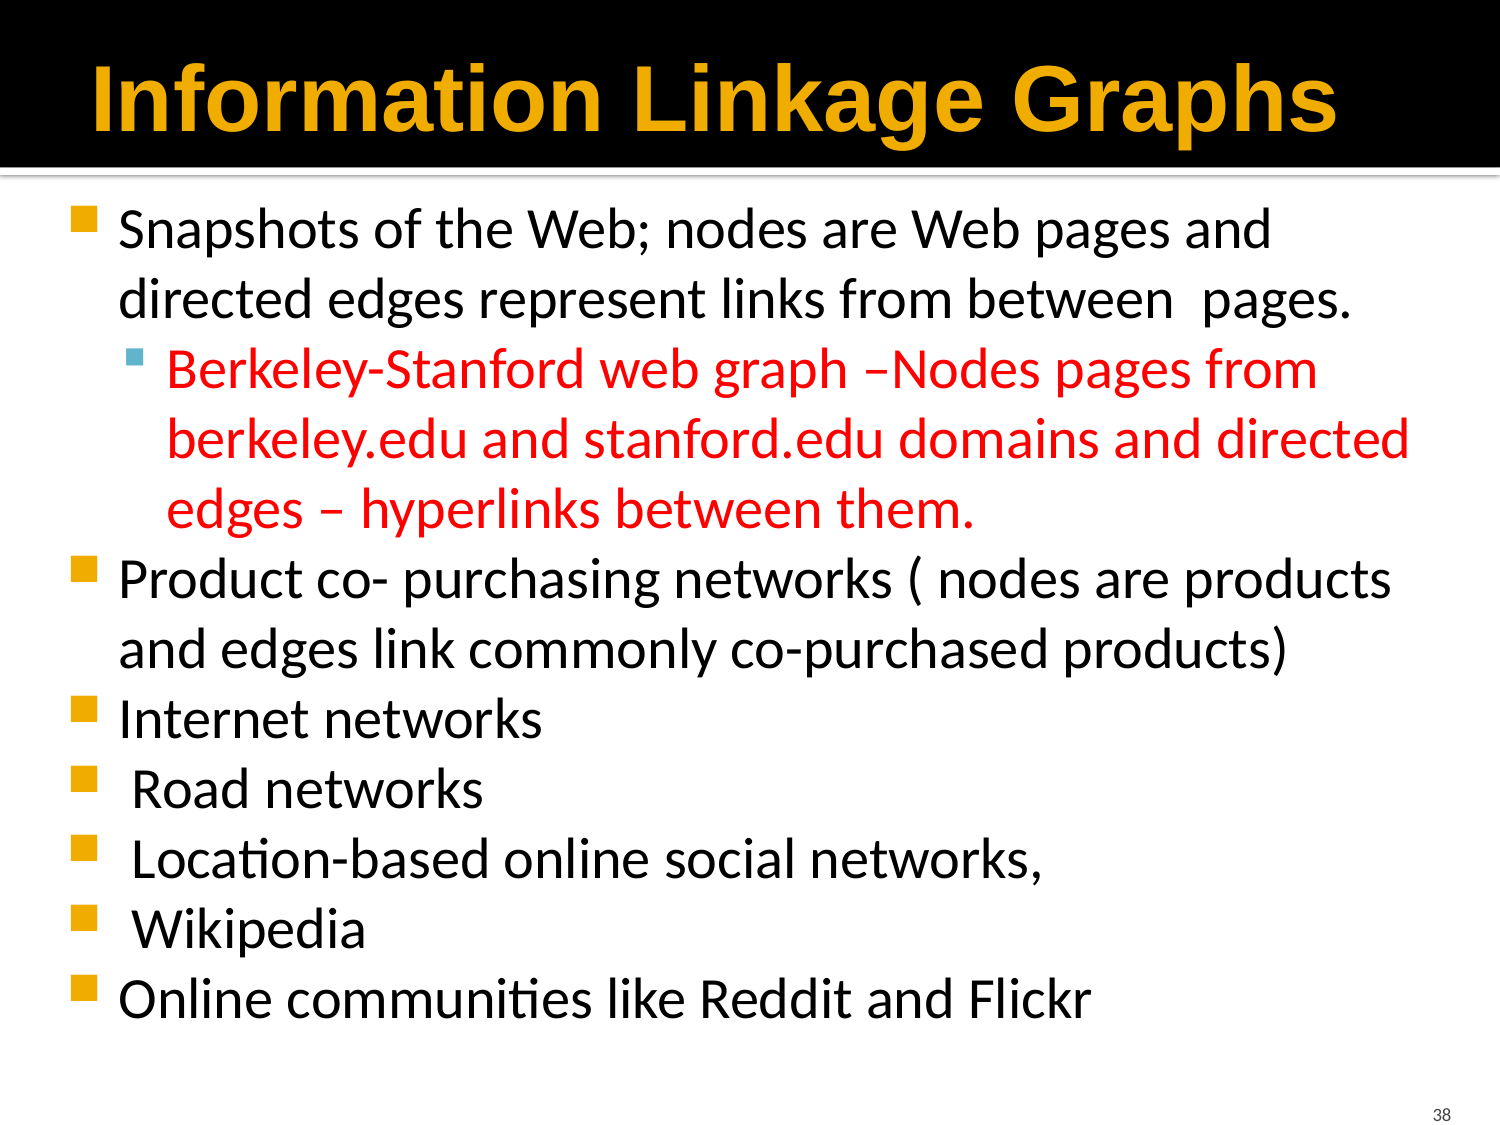

# Information Linkage Graphs
Snapshots of the Web; nodes are Web pages and directed edges represent links from between  pages.
Berkeley-Stanford web graph –Nodes pages from berkeley.edu and stanford.edu domains and directed edges – hyperlinks between them.
Product co- purchasing networks ( nodes are products and edges link commonly co-purchased products)
Internet networks
 Road networks
 Location-based online social networks,
 Wikipedia
Online communities like Reddit and Flickr
38